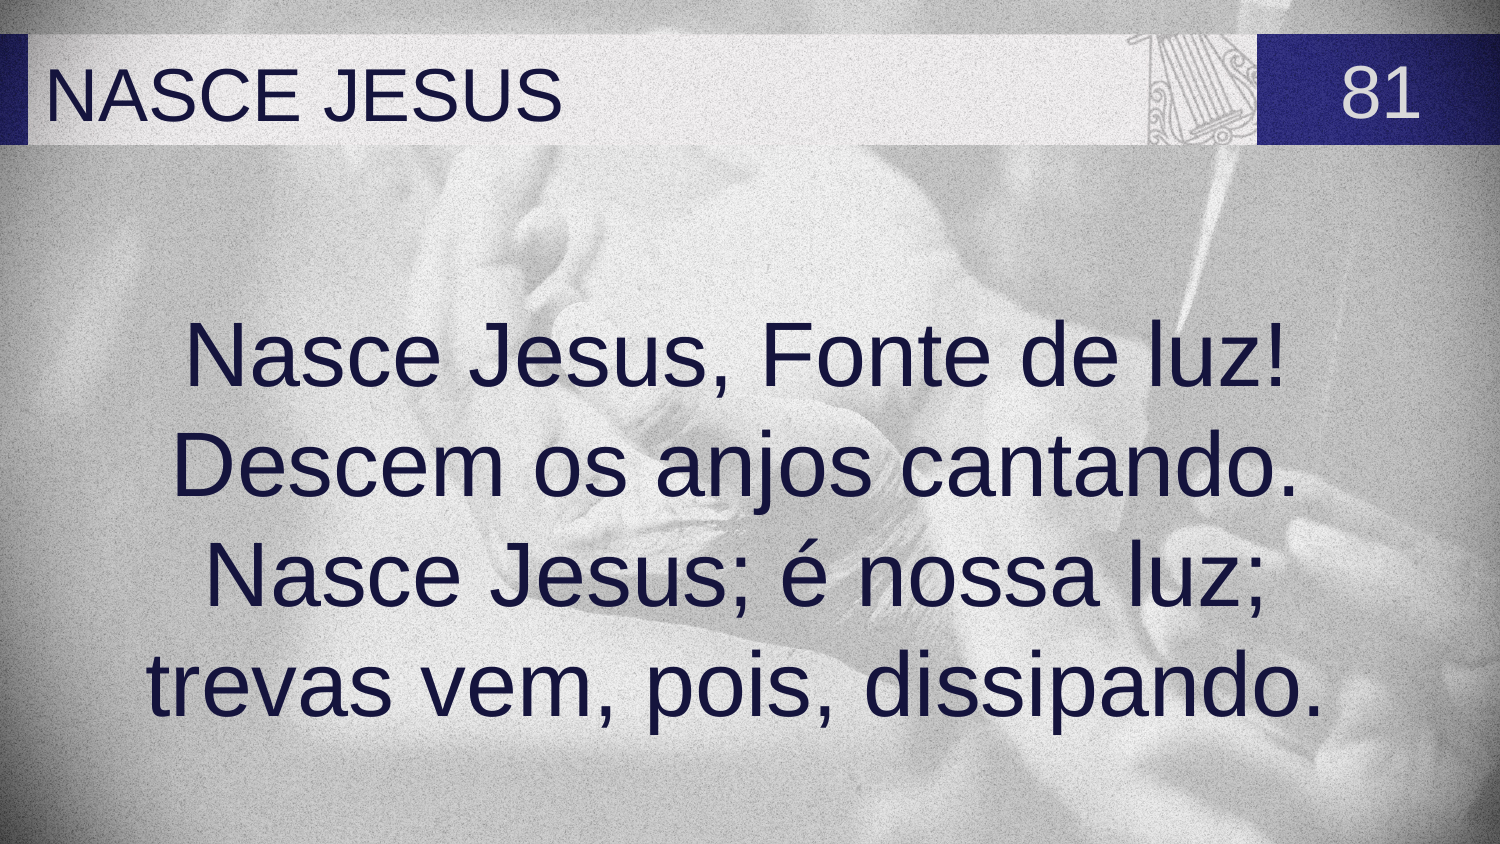

# NASCE JESUS
81
Nasce Jesus, Fonte de luz!
Descem os anjos cantando.
Nasce Jesus; é nossa luz;
trevas vem, pois, dissipando.